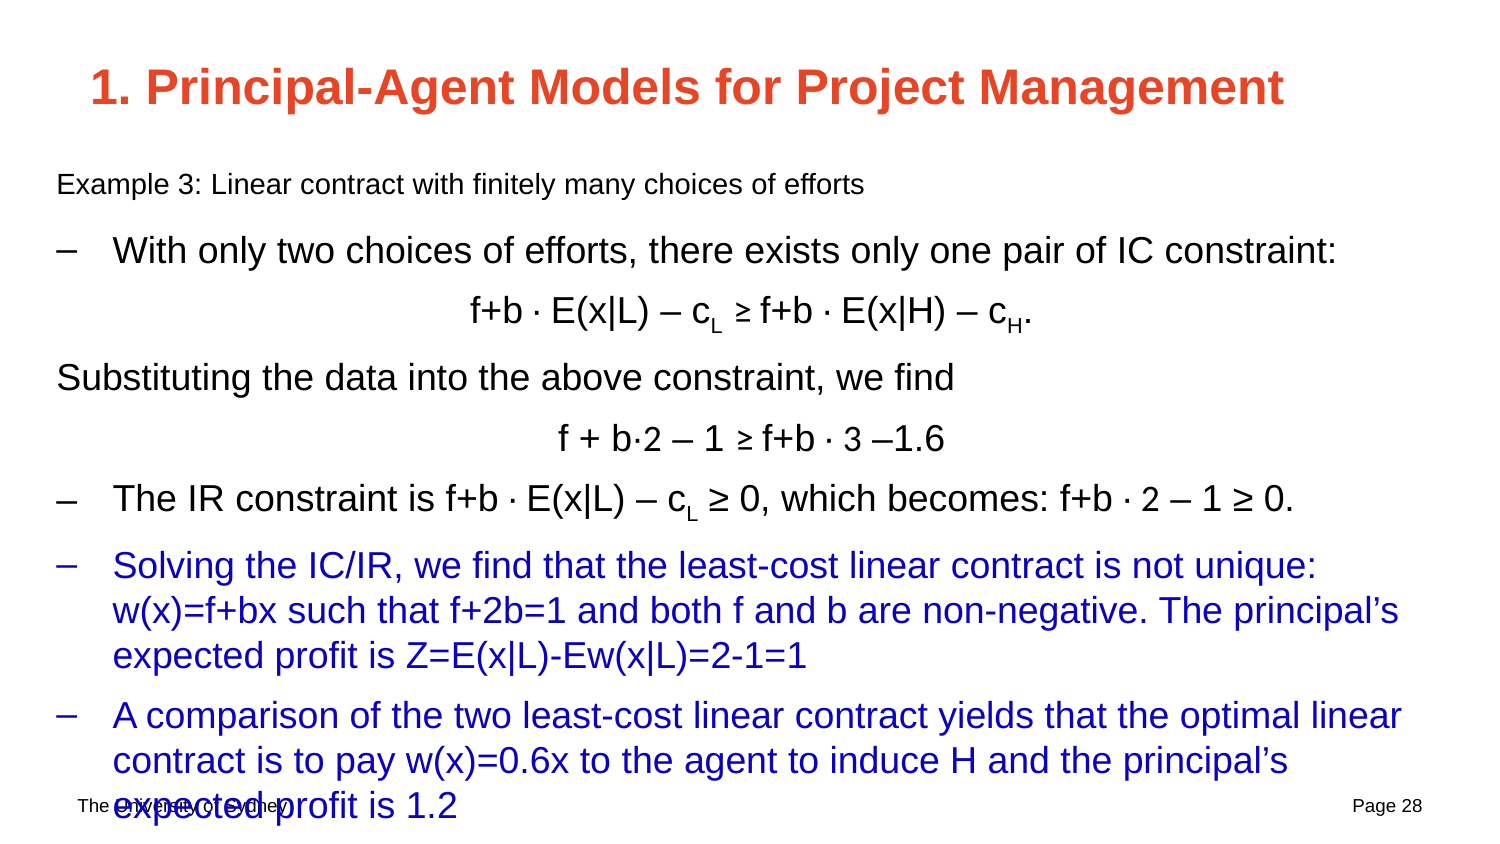

# 1. Principal-Agent Models for Project Management
Example 3: Linear contract with finitely many choices of efforts
With only two choices of efforts, there exists only one pair of IC constraint:
f+b ∙ E(x|L) – cL ≥ f+b ∙ E(x|H) – cH.
Substituting the data into the above constraint, we find
f + b∙2 – 1 ≥ f+b ∙ 3 –1.6
The IR constraint is f+b ∙ E(x|L) – cL ≥ 0, which becomes: f+b ∙ 2 – 1 ≥ 0.
Solving the IC/IR, we find that the least-cost linear contract is not unique: w(x)=f+bx such that f+2b=1 and both f and b are non-negative. The principal’s expected profit is Z=E(x|L)-Ew(x|L)=2-1=1
A comparison of the two least-cost linear contract yields that the optimal linear contract is to pay w(x)=0.6x to the agent to induce H and the principal’s expected profit is 1.2